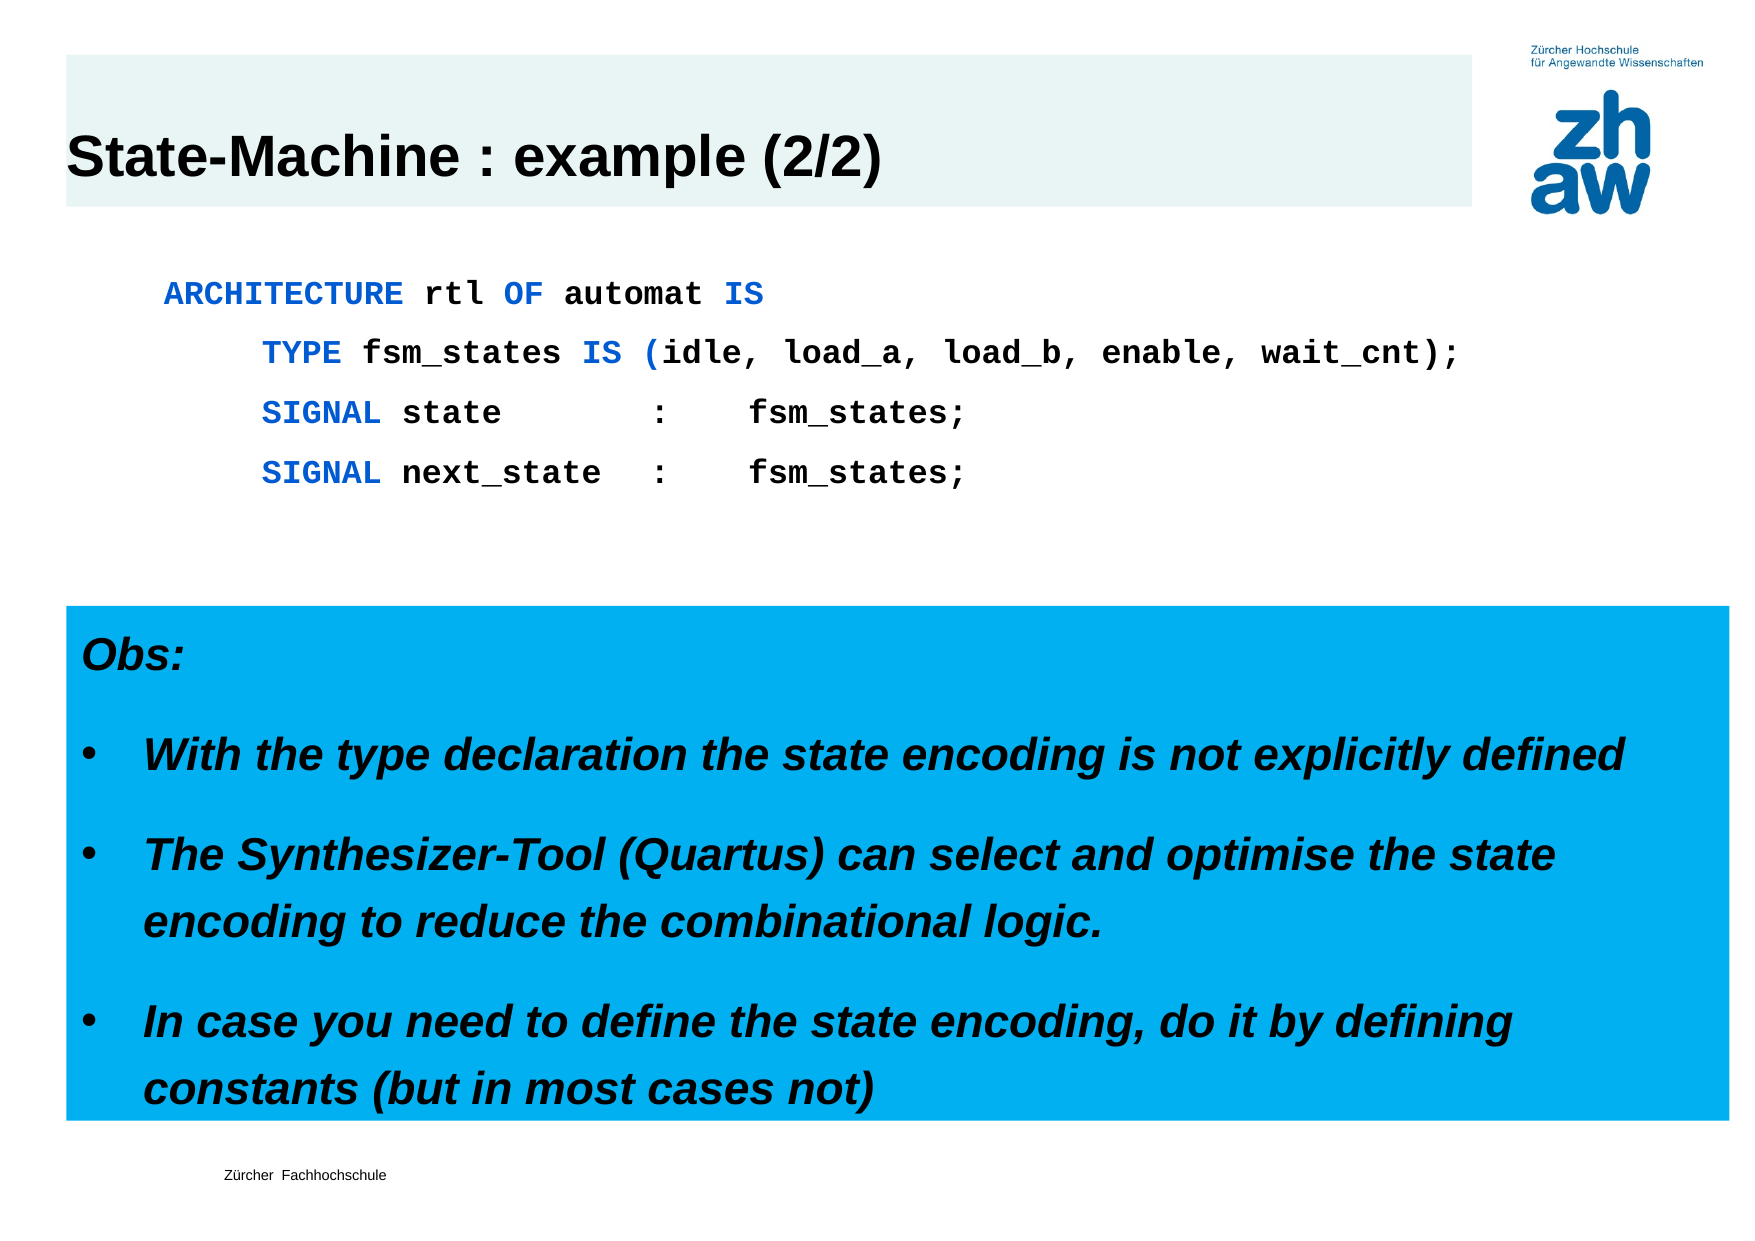

State-Machine : example (2/2)
ARCHITECTURE rtl of automat is -- Typ declaration (enumerated type) fuer
	type fsm_states is (idle, load_a, load_b, enable, wait_cnt);
	signal state		: 	fsm_states;
	signal next_state	: 	fsm_states;
Obs:
With the type declaration the state encoding is not explicitly defined
The Synthesizer-Tool (Quartus) can select and optimise the state
encoding to reduce the combinational logic.
In case you need to define the state encoding, do it by defining constants (but in most cases not)